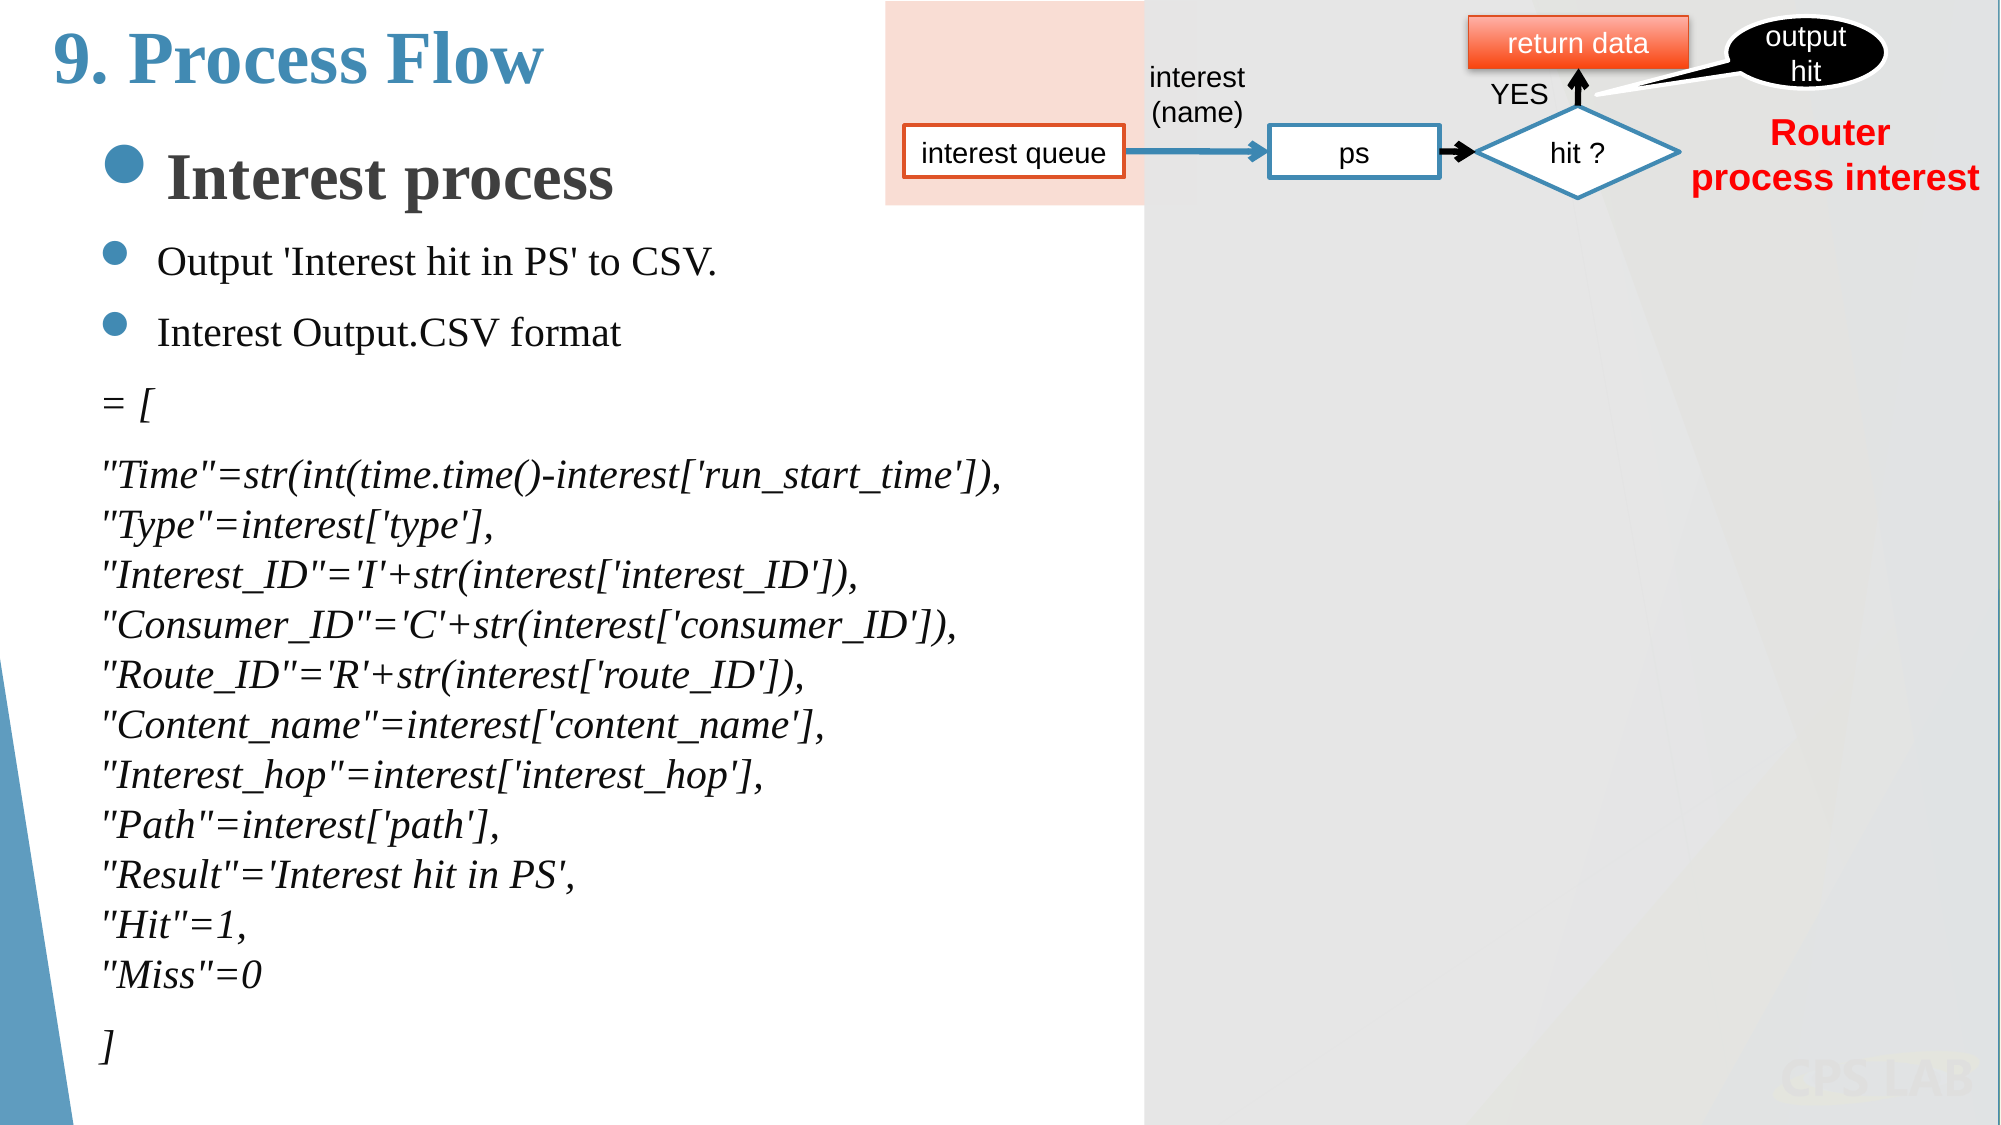

# 9. Process Flow
return data
output hit
interest (name)
YES
Router
process interest
hit ?
interest queue
ps
Interest process
Output 'Interest hit in PS' to CSV.
Interest Output.CSV format
= [
"Time"=str(int(time.time()-interest['run_start_time']), "Type"=interest['type'], "Interest_ID"='I'+str(interest['interest_ID']), "Consumer_ID"='C'+str(interest['consumer_ID']), "Route_ID"='R'+str(interest['route_ID']), "Content_name"=interest['content_name'], "Interest_hop"=interest['interest_hop'], "Path"=interest['path'],                                  "Result"='Interest hit in PS',                                        "Hit"=1,                                                                        "Miss"=0
]